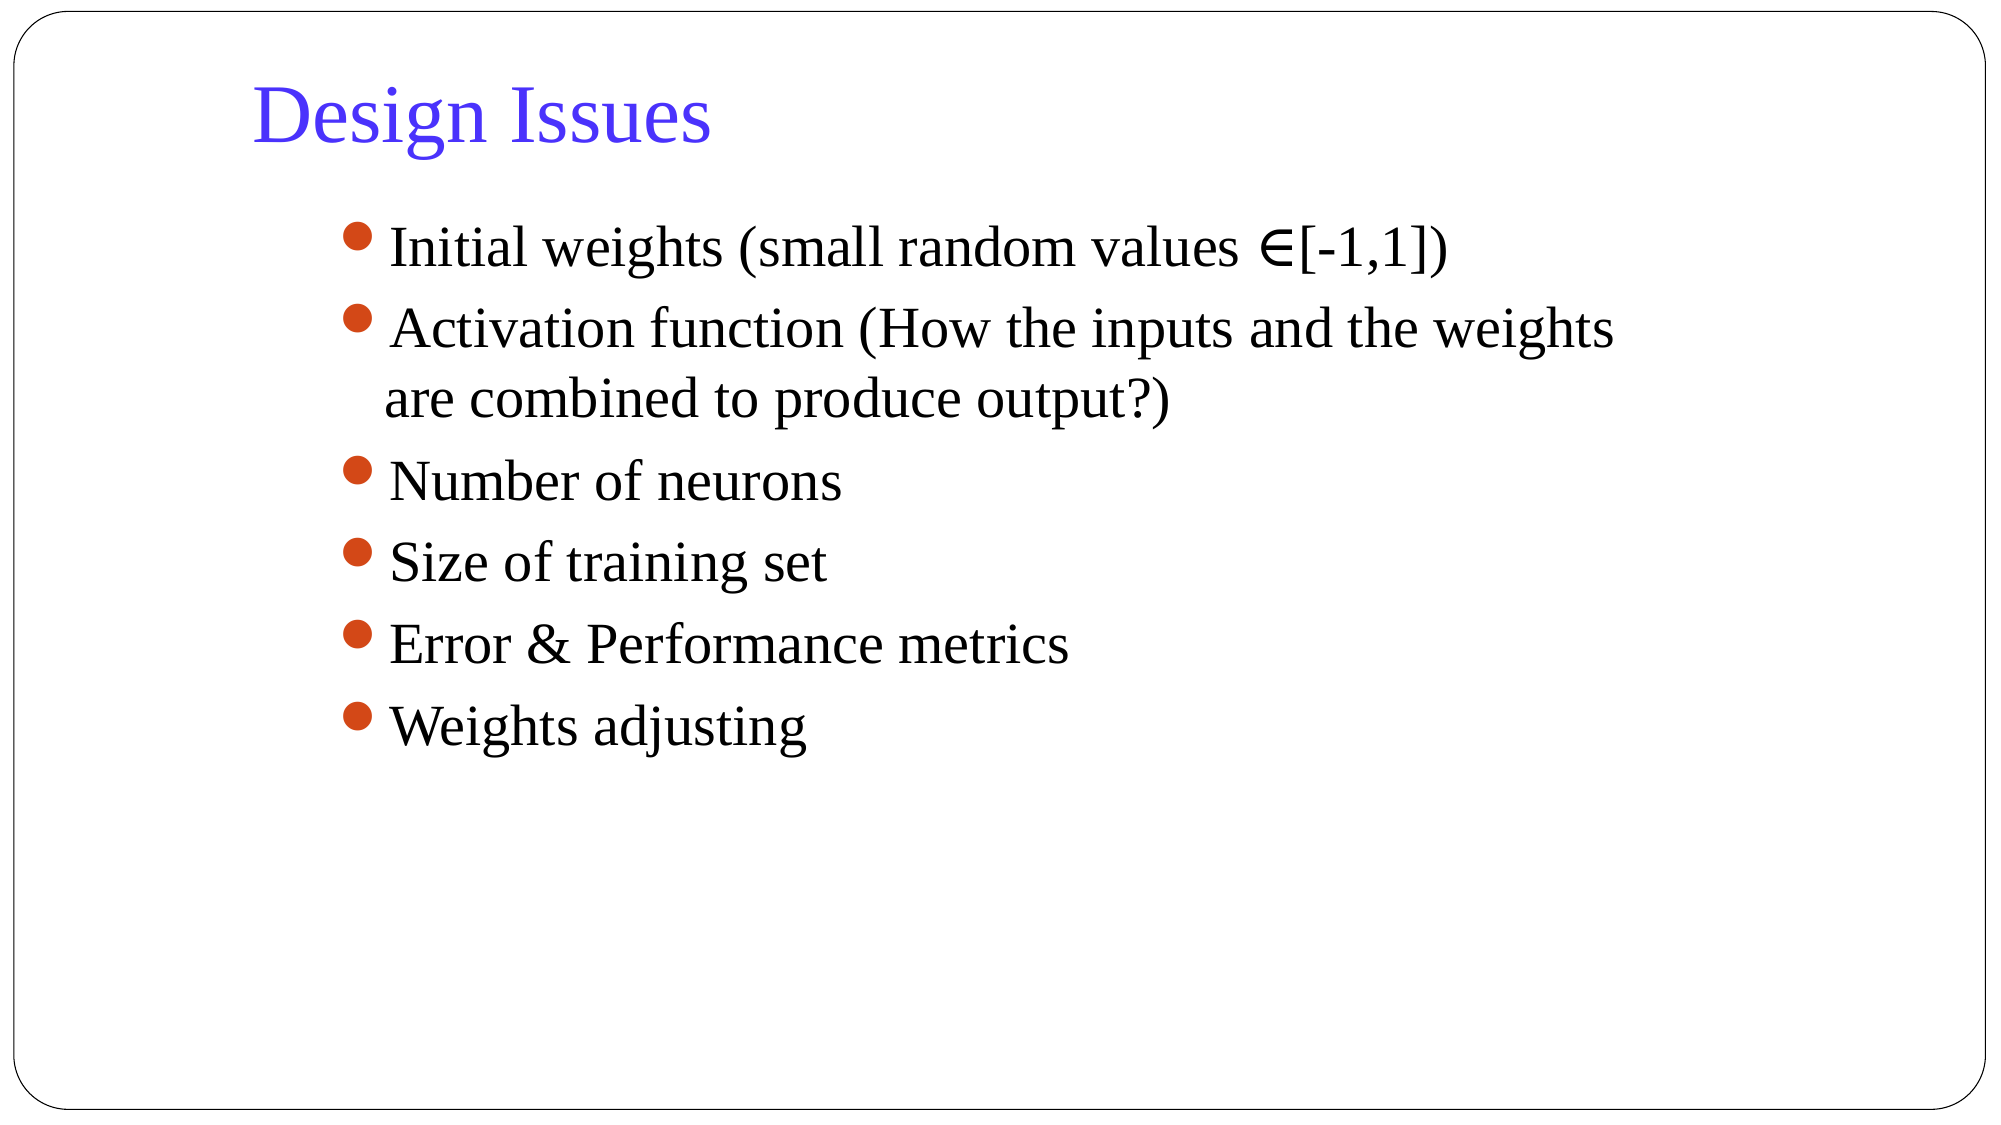

Design Issues
Initial weights (small random values ∈[‐1,1])
Activation function (How the inputs and the weights are combined to produce output?)
Number of neurons
Size of training set
Error & Performance metrics
Weights adjusting